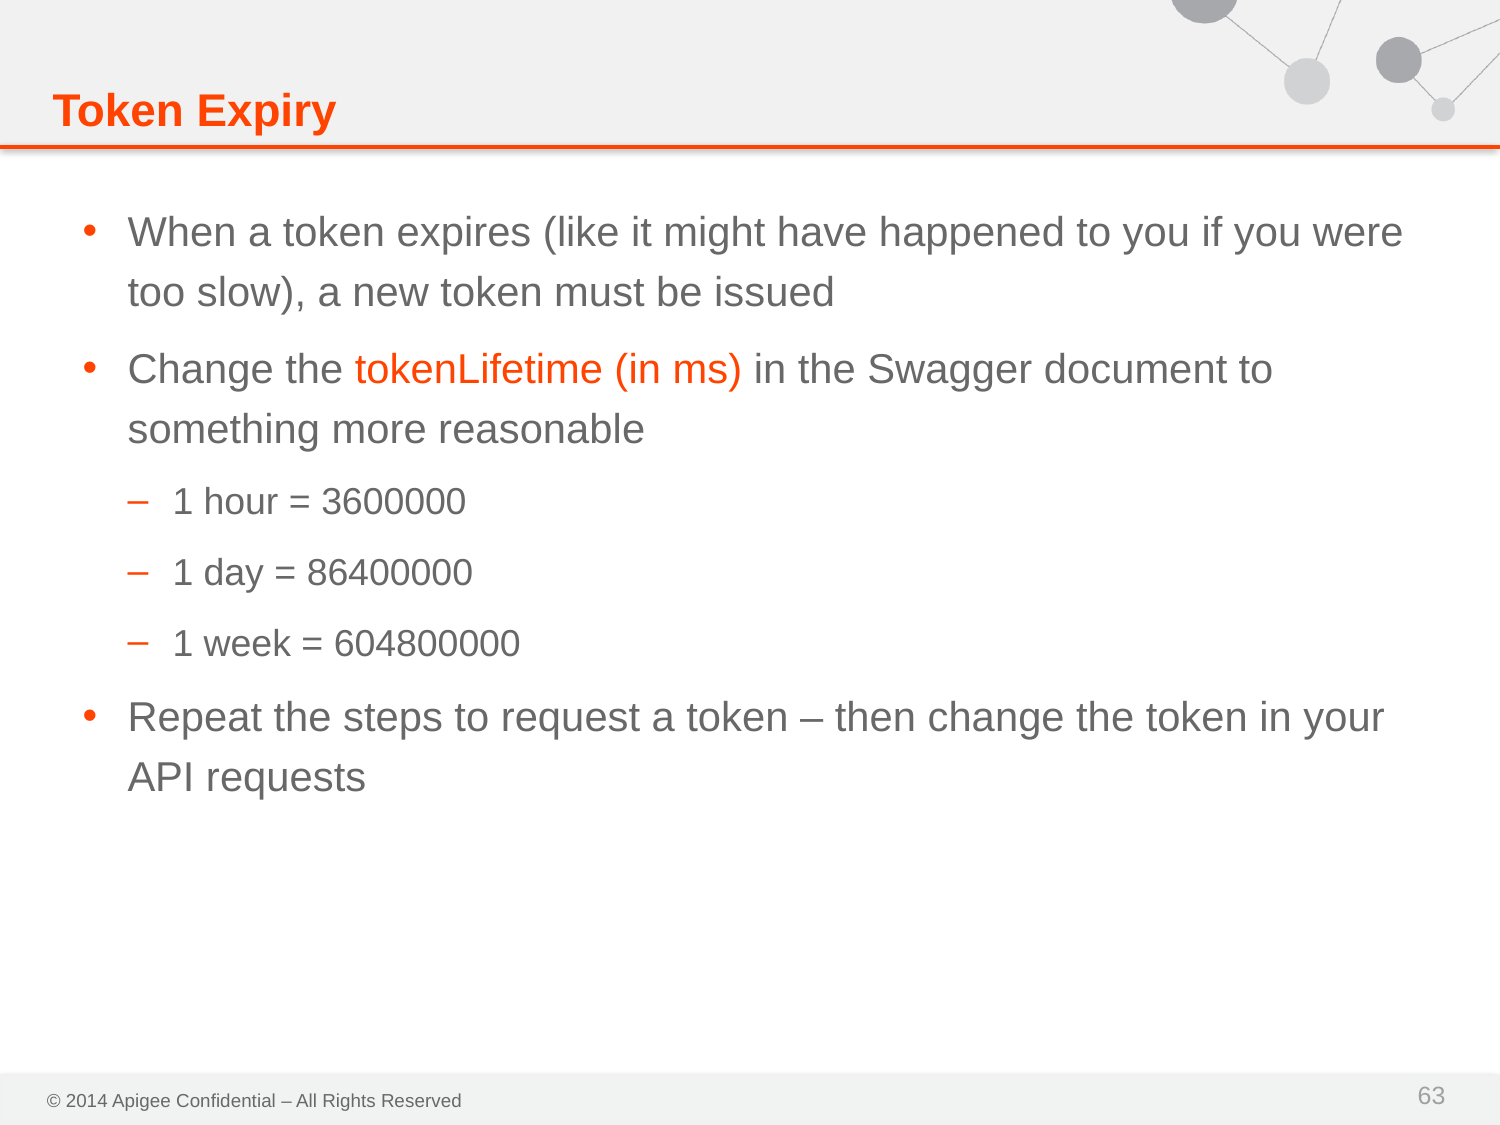

# Token Expiry
When a token expires (like it might have happened to you if you were too slow), a new token must be issued
Change the tokenLifetime (in ms) in the Swagger document to something more reasonable
1 hour = 3600000
1 day = 86400000
1 week = 604800000
Repeat the steps to request a token – then change the token in your API requests
63